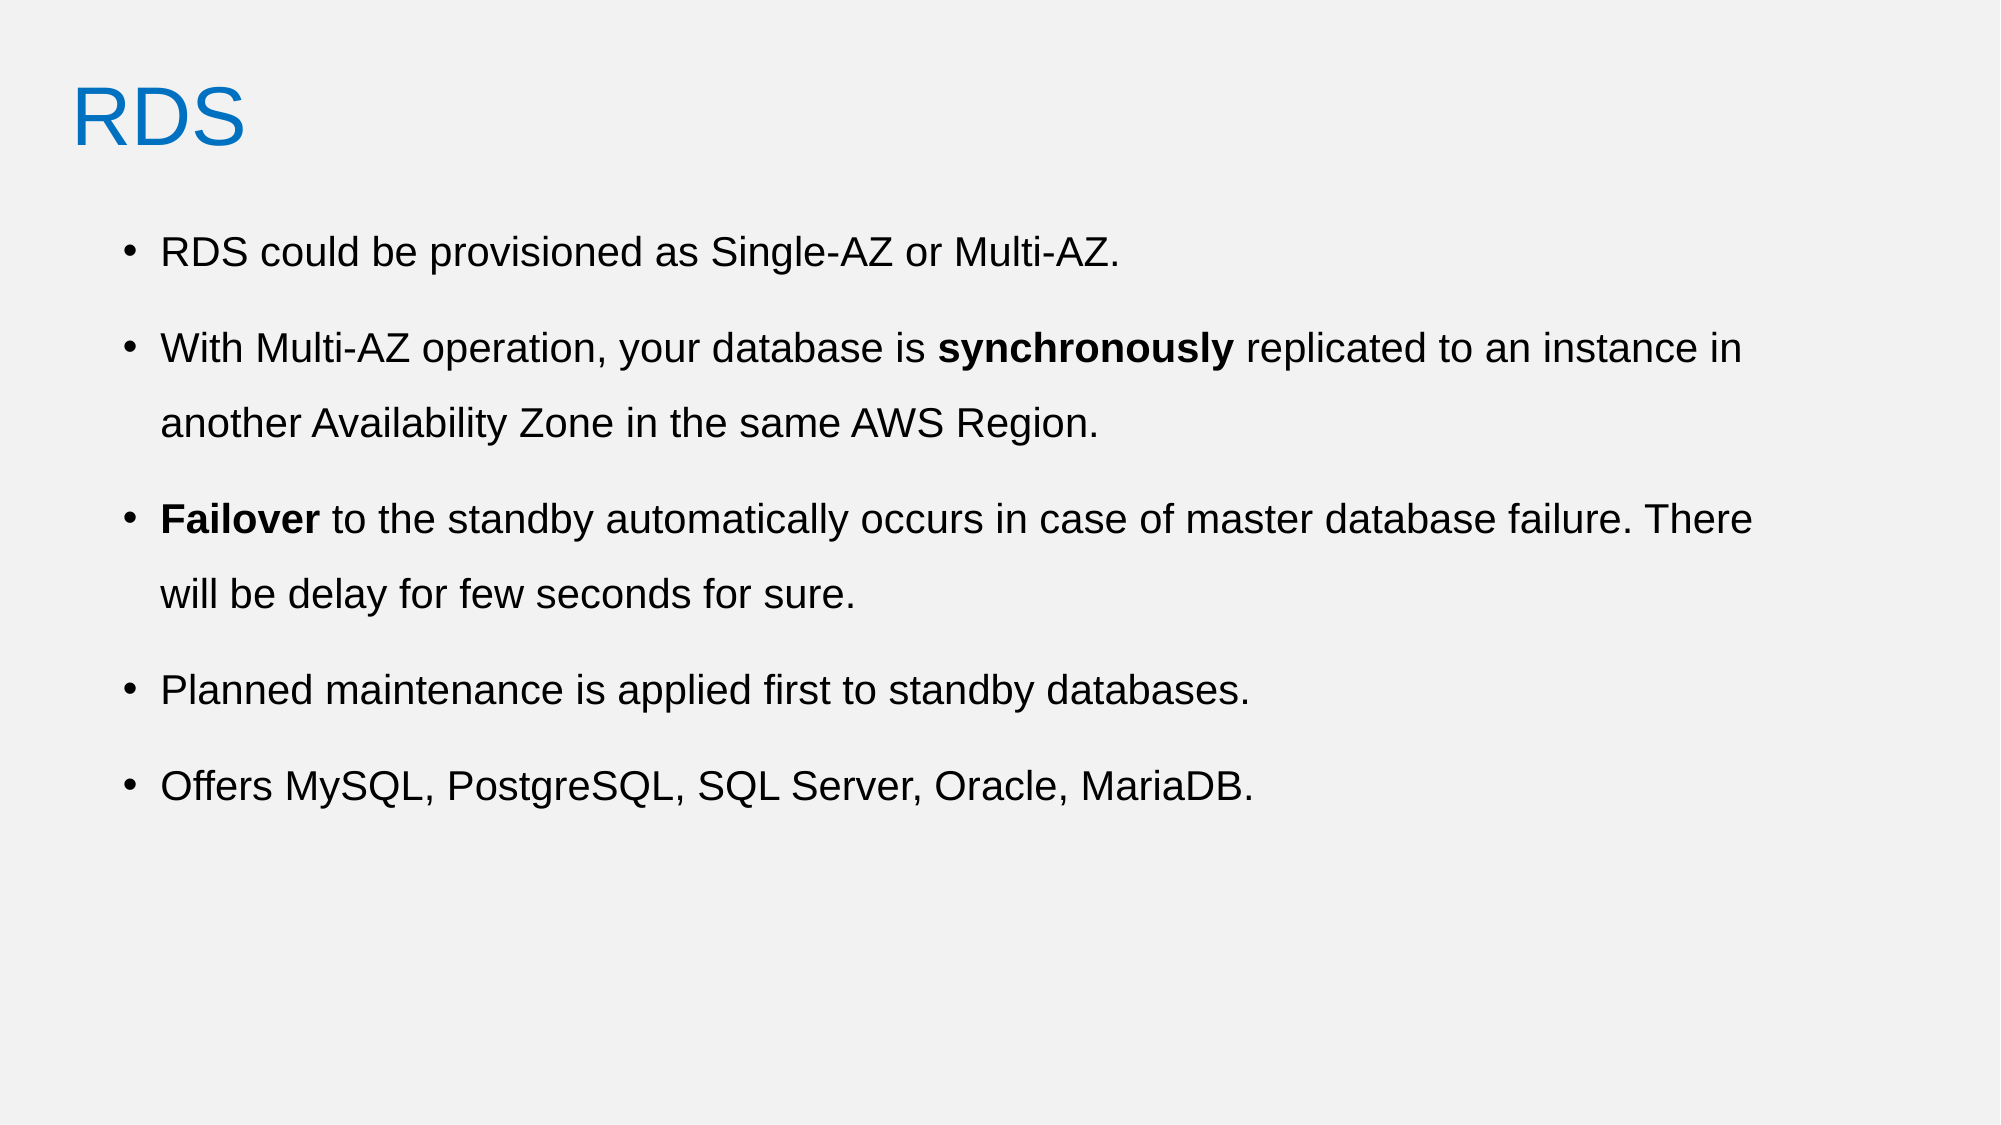

# RDS
RDS could be provisioned as Single-AZ or Multi-AZ.
With Multi-AZ operation, your database is synchronously replicated to an instance in another Availability Zone in the same AWS Region.
Failover to the standby automatically occurs in case of master database failure. There will be delay for few seconds for sure.
Planned maintenance is applied first to standby databases.
Offers MySQL, PostgreSQL, SQL Server, Oracle, MariaDB.